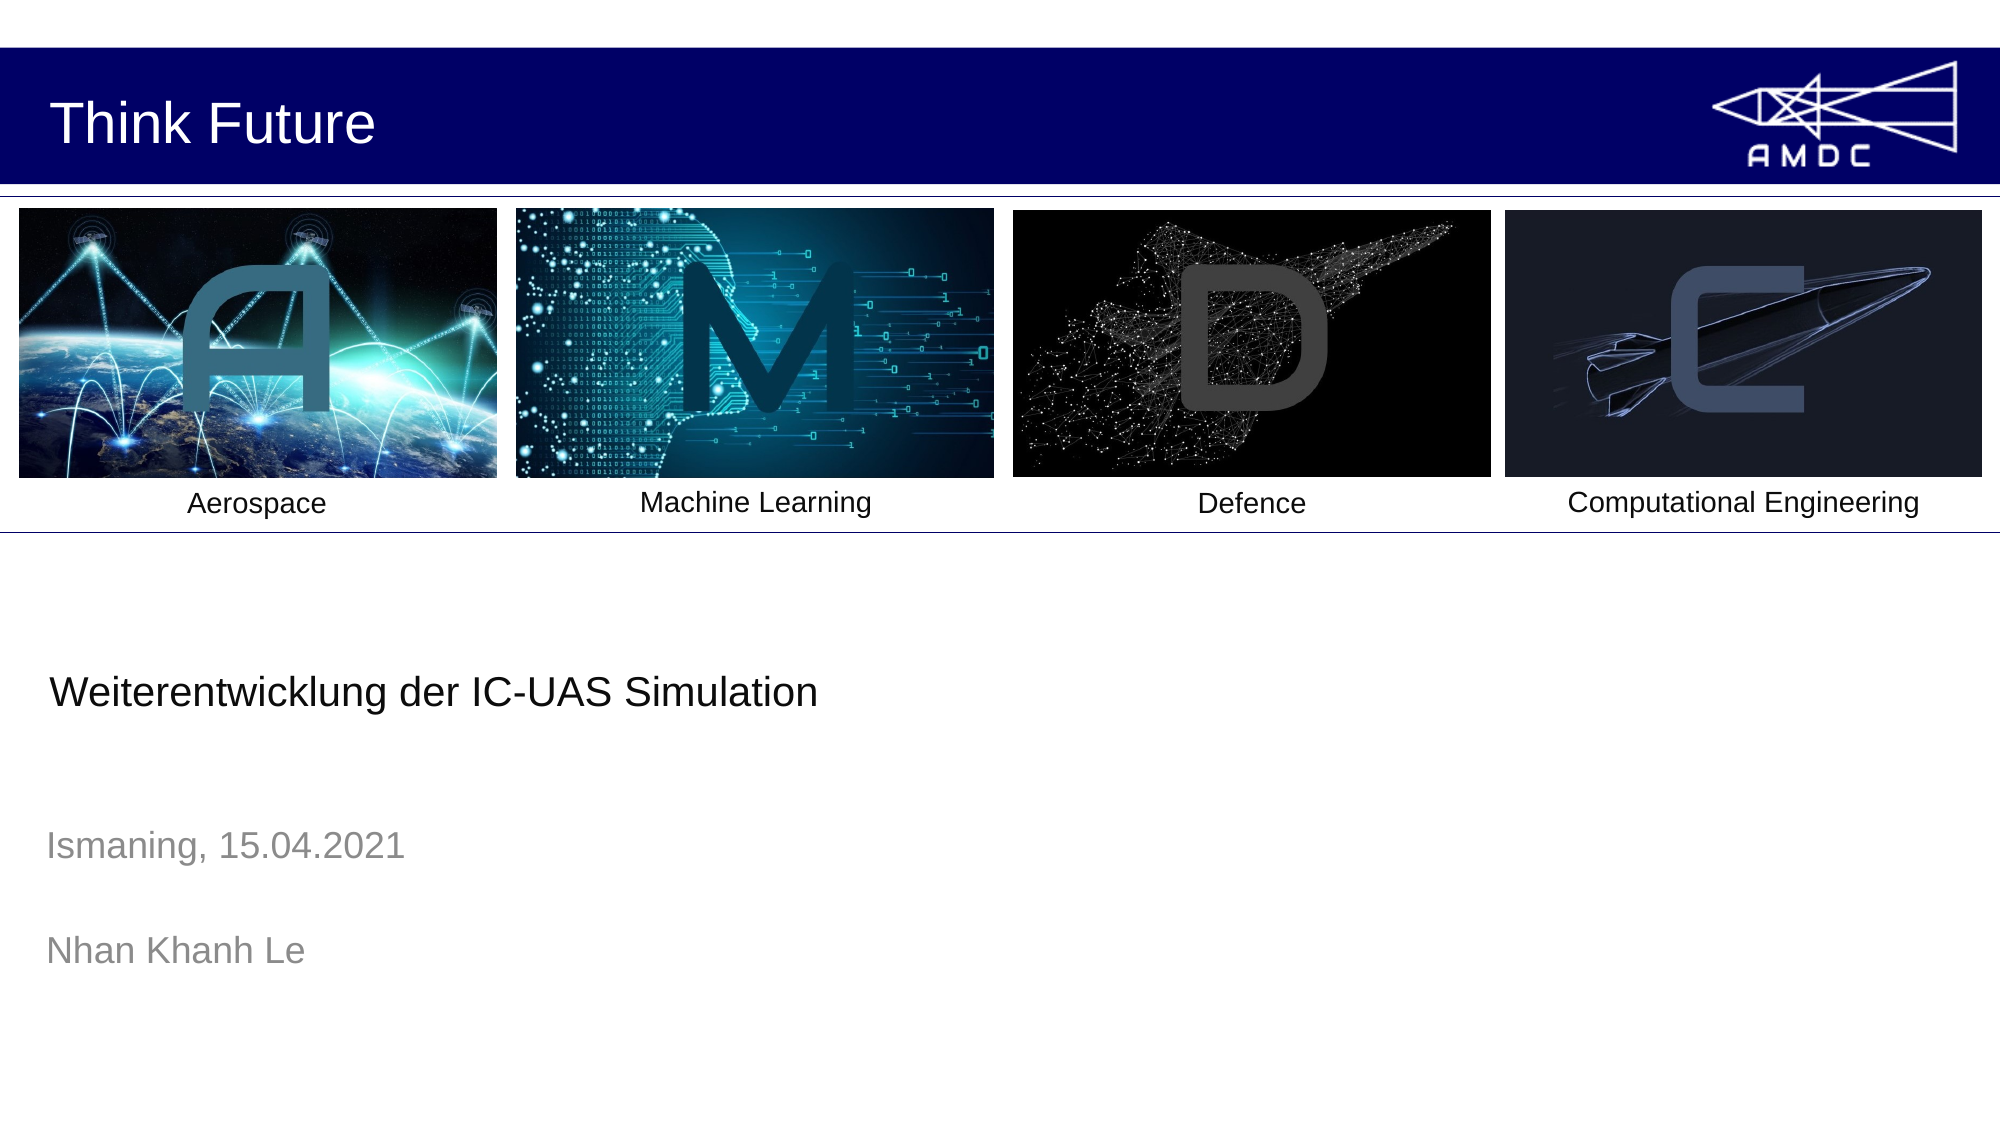

# Weiterentwicklung der IC-UAS Simulation
Ismaning, 15.04.2021

Nhan Khanh Le